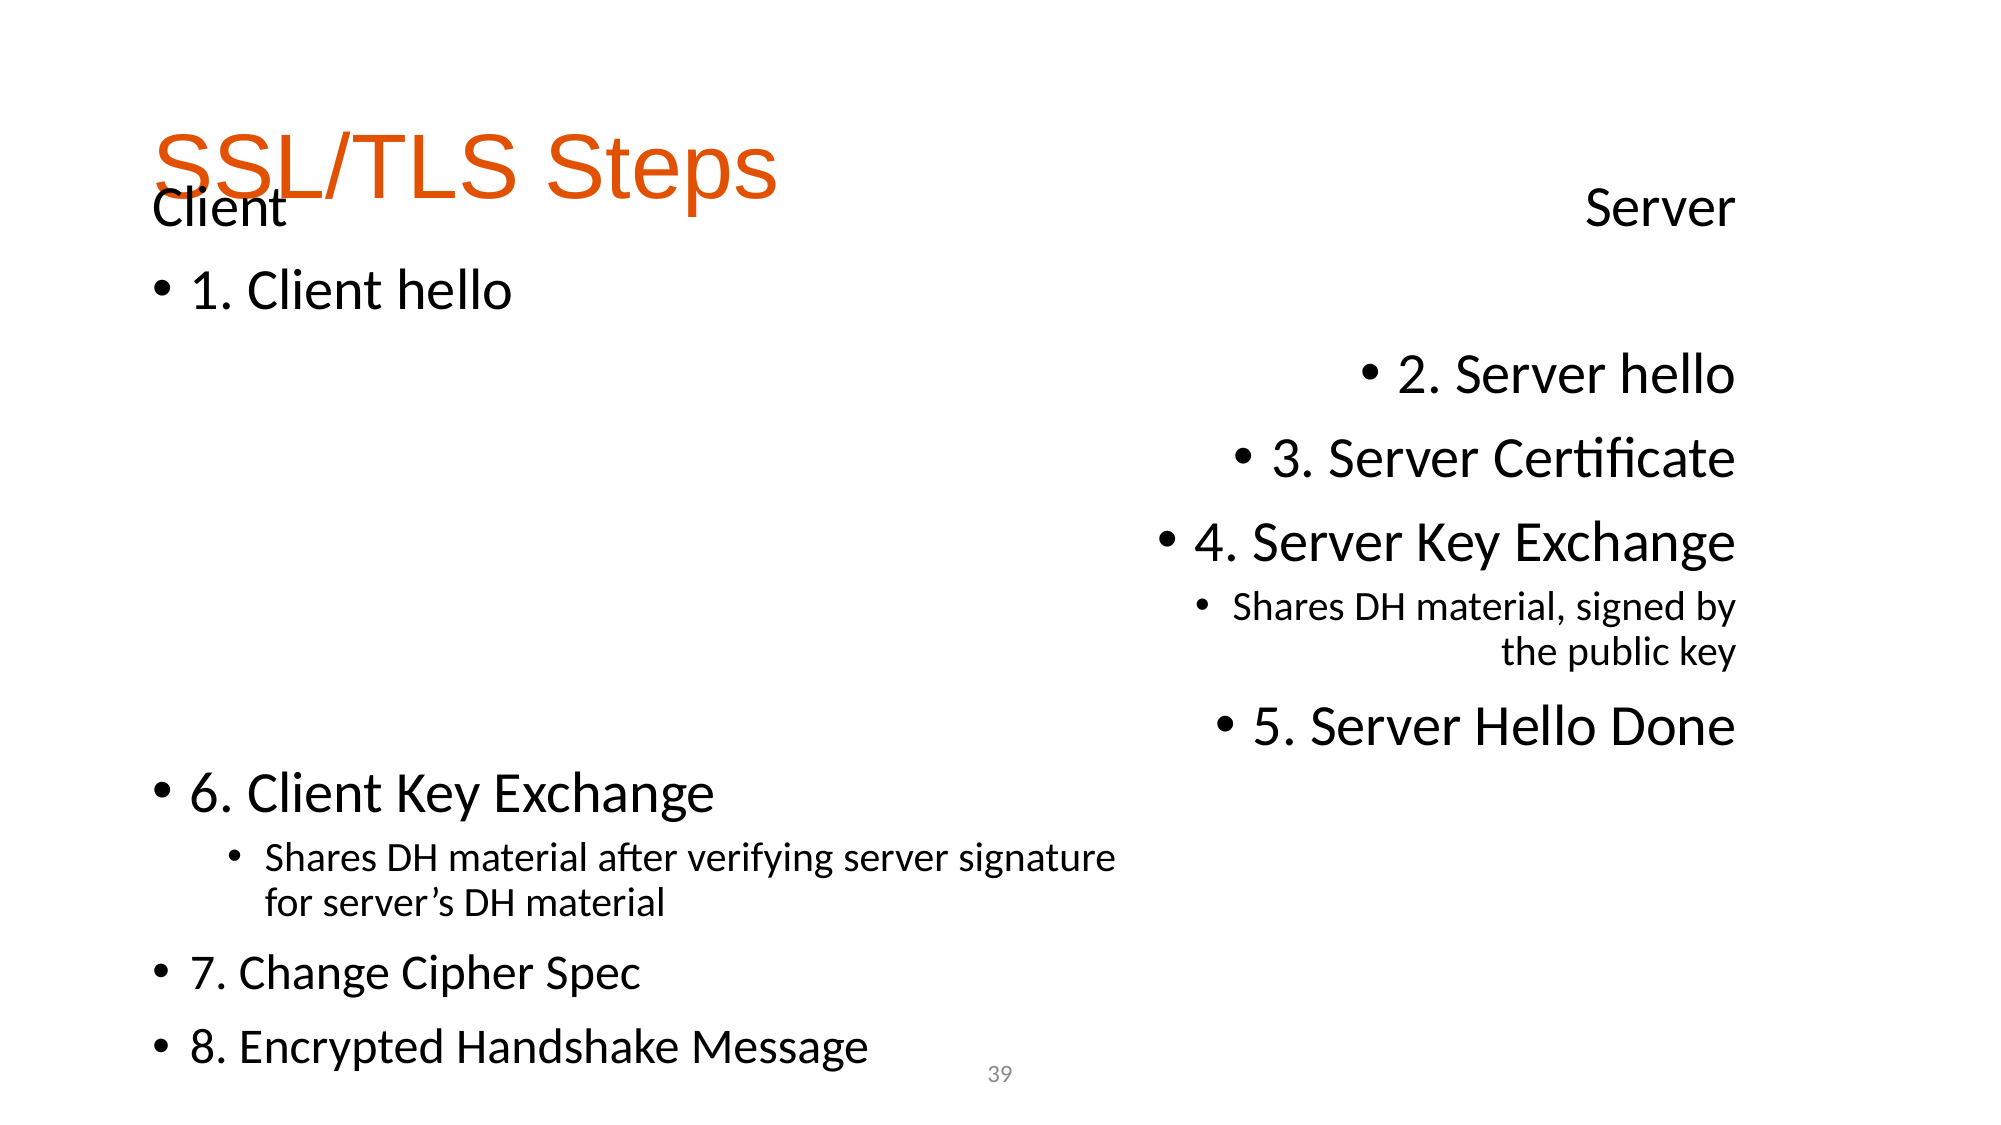

# SSL/TLS Steps
Client
1. Client hello

6. Client Key Exchange
Shares DH material after verifying server signature for server’s DH material
7. Change Cipher Spec
8. Encrypted Handshake Message

Server

2. Server hello
3. Server Certificate
4. Server Key Exchange
Shares DH material, signed by the public key
5. Server Hello Done
39